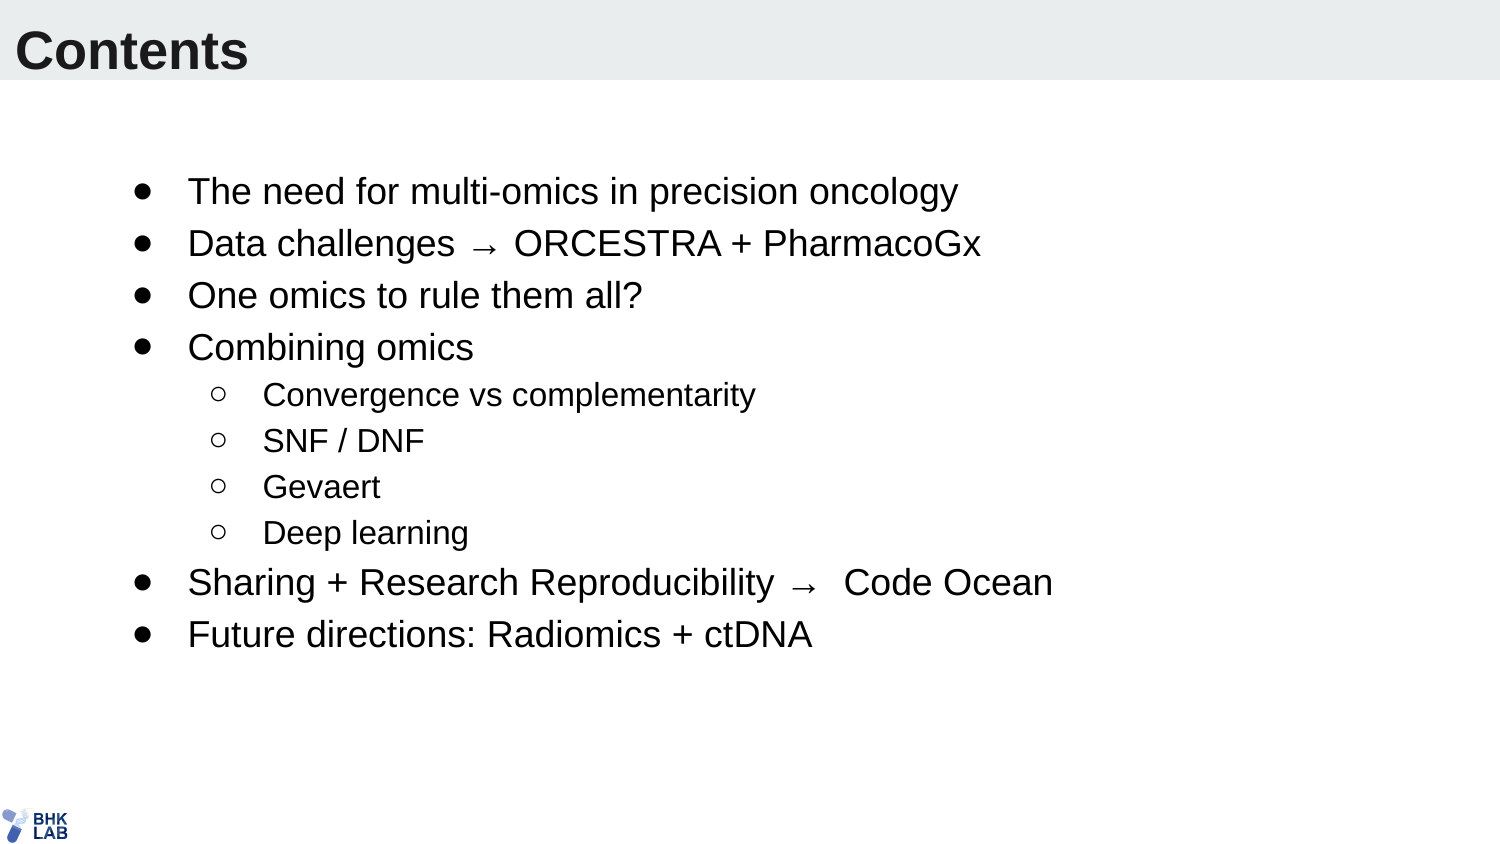

# Contents
The need for multi-omics in precision oncology
Data challenges → ORCESTRA + PharmacoGx
One omics to rule them all?
Combining omics
Convergence vs complementarity
SNF / DNF
Gevaert
Deep learning
Sharing + Research Reproducibility →  Code Ocean
Future directions: Radiomics + ctDNA